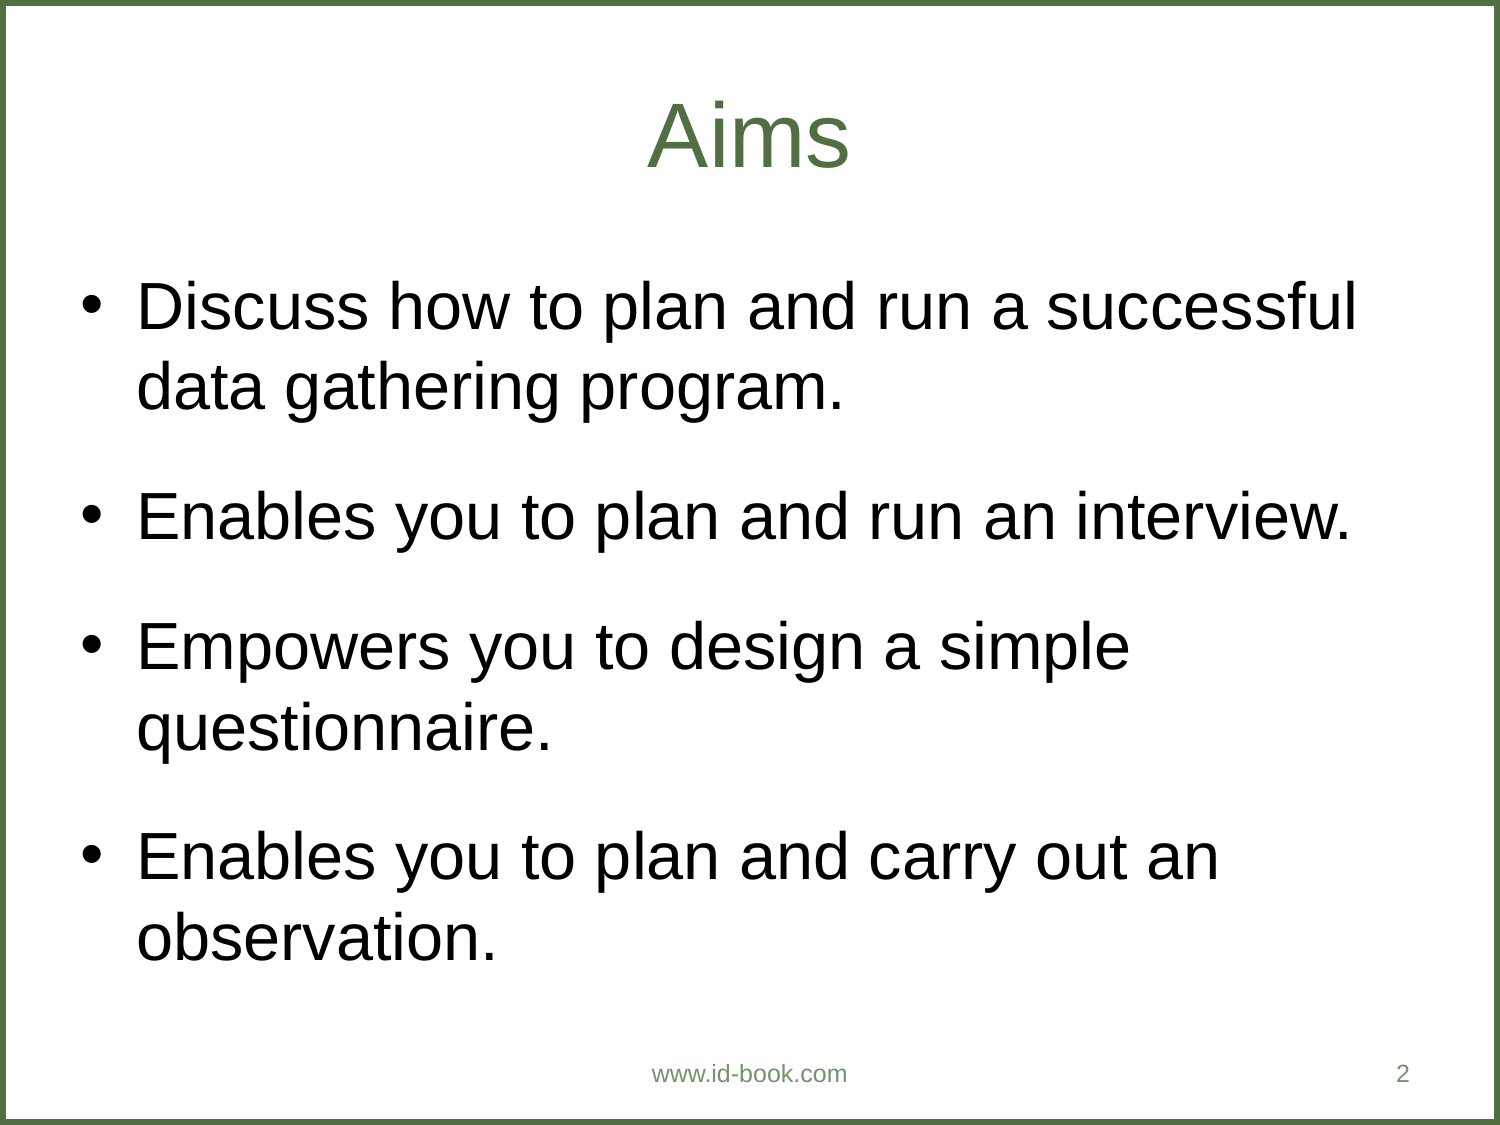

# Aims
Discuss how to plan and run a successful data gathering program.
Enables you to plan and run an interview.
Empowers you to design a simple questionnaire.
Enables you to plan and carry out an observation.
www.id-book.com
2